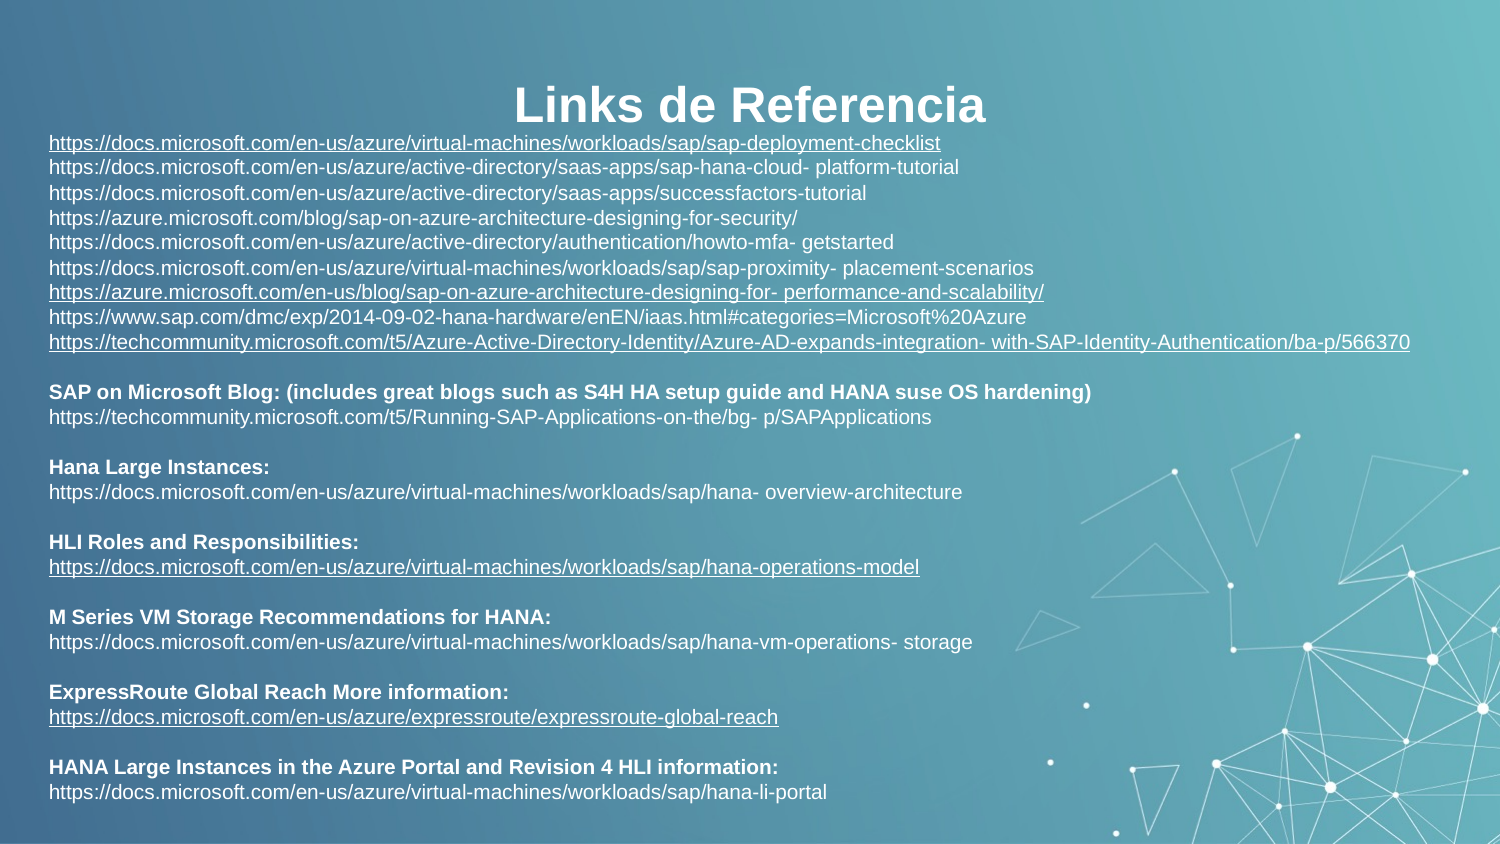

# Links de Referencia
https://docs.microsoft.com/en-us/azure/virtual-machines/workloads/sap/sap-deployment-checklist
https://docs.microsoft.com/en-us/azure/active-directory/saas-apps/sap-hana-cloud- platform-tutorial
https://docs.microsoft.com/en-us/azure/active-directory/saas-apps/successfactors-tutorial
https://azure.microsoft.com/blog/sap-on-azure-architecture-designing-for-security/
https://docs.microsoft.com/en-us/azure/active-directory/authentication/howto-mfa- getstarted
https://docs.microsoft.com/en-us/azure/virtual-machines/workloads/sap/sap-proximity- placement-scenarios
https://azure.microsoft.com/en-us/blog/sap-on-azure-architecture-designing-for- performance-and-scalability/
https://www.sap.com/dmc/exp/2014-09-02-hana-hardware/enEN/iaas.html#categories=Microsoft%20Azure
https://techcommunity.microsoft.com/t5/Azure-Active-Directory-Identity/Azure-AD-expands-integration- with-SAP-Identity-Authentication/ba-p/566370

SAP on Microsoft Blog: (includes great blogs such as S4H HA setup guide and HANA suse OS hardening) https://techcommunity.microsoft.com/t5/Running-SAP-Applications-on-the/bg- p/SAPApplications

Hana Large Instances:
https://docs.microsoft.com/en-us/azure/virtual-machines/workloads/sap/hana- overview-architecture

HLI Roles and Responsibilities:
https://docs.microsoft.com/en-us/azure/virtual-machines/workloads/sap/hana-operations-model

M Series VM Storage Recommendations for HANA:
https://docs.microsoft.com/en-us/azure/virtual-machines/workloads/sap/hana-vm-operations- storage

ExpressRoute Global Reach More information:
https://docs.microsoft.com/en-us/azure/expressroute/expressroute-global-reach

HANA Large Instances in the Azure Portal and Revision 4 HLI information:
https://docs.microsoft.com/en-us/azure/virtual-machines/workloads/sap/hana-li-portal